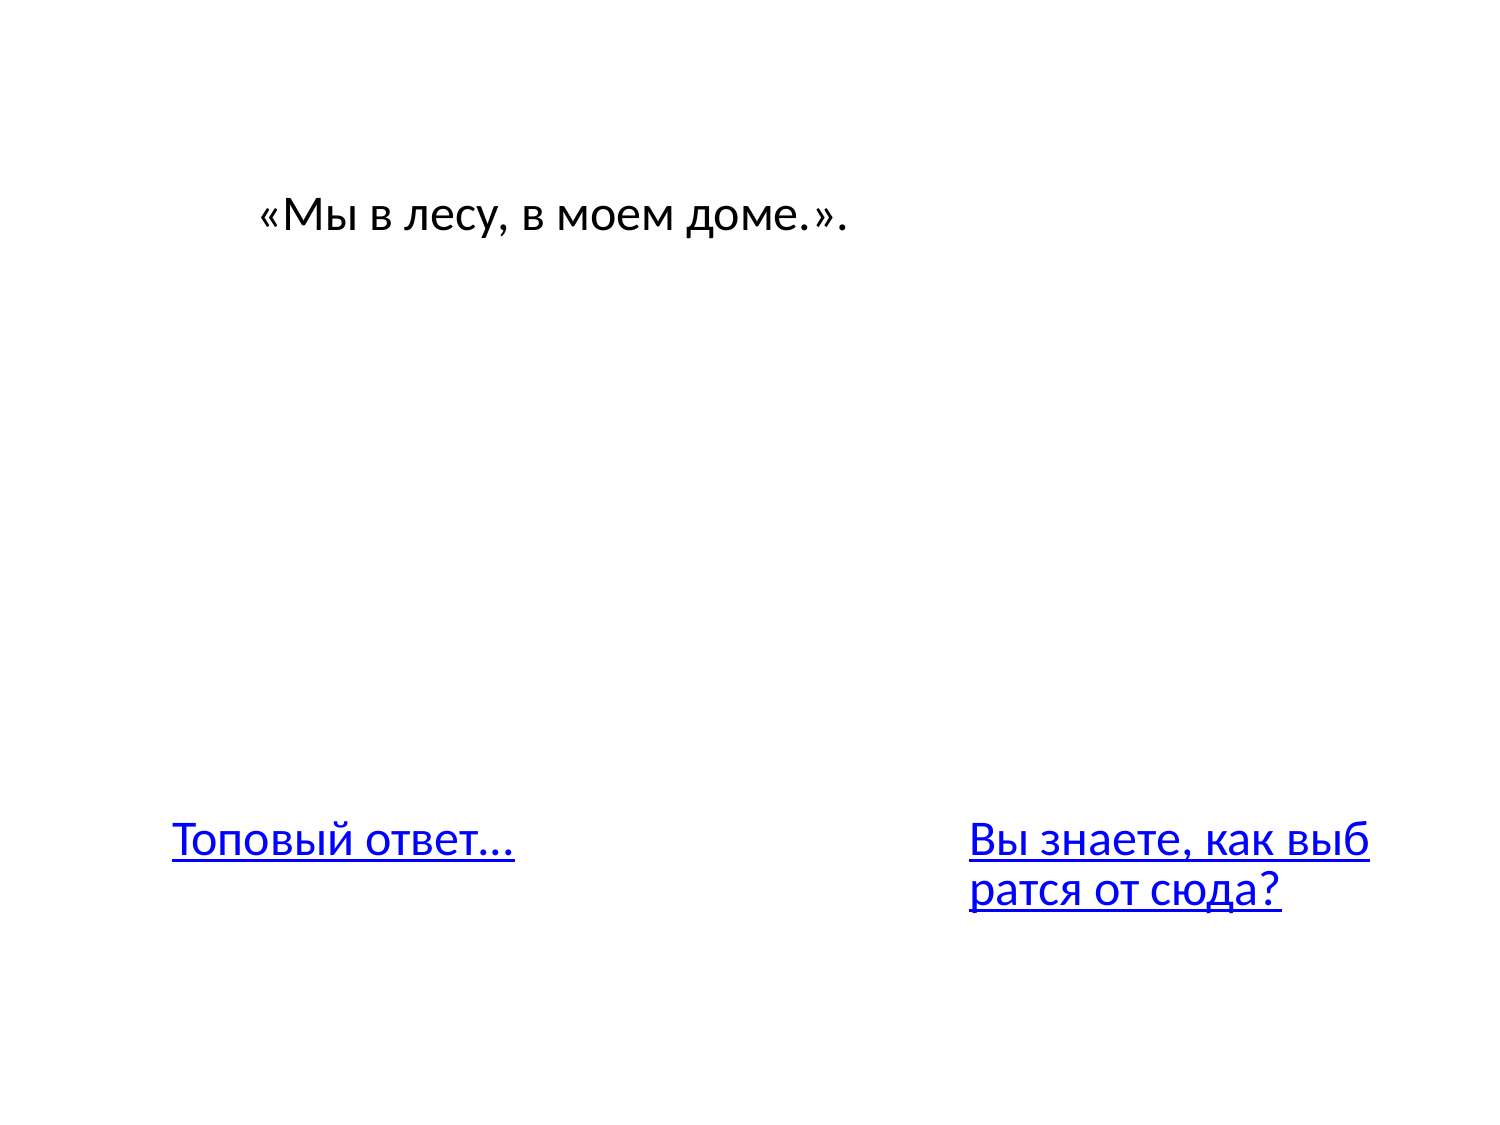

«Мы в лесу, в моем доме.».
Топовый ответ...
Вы знаете, как выбратся от сюда?